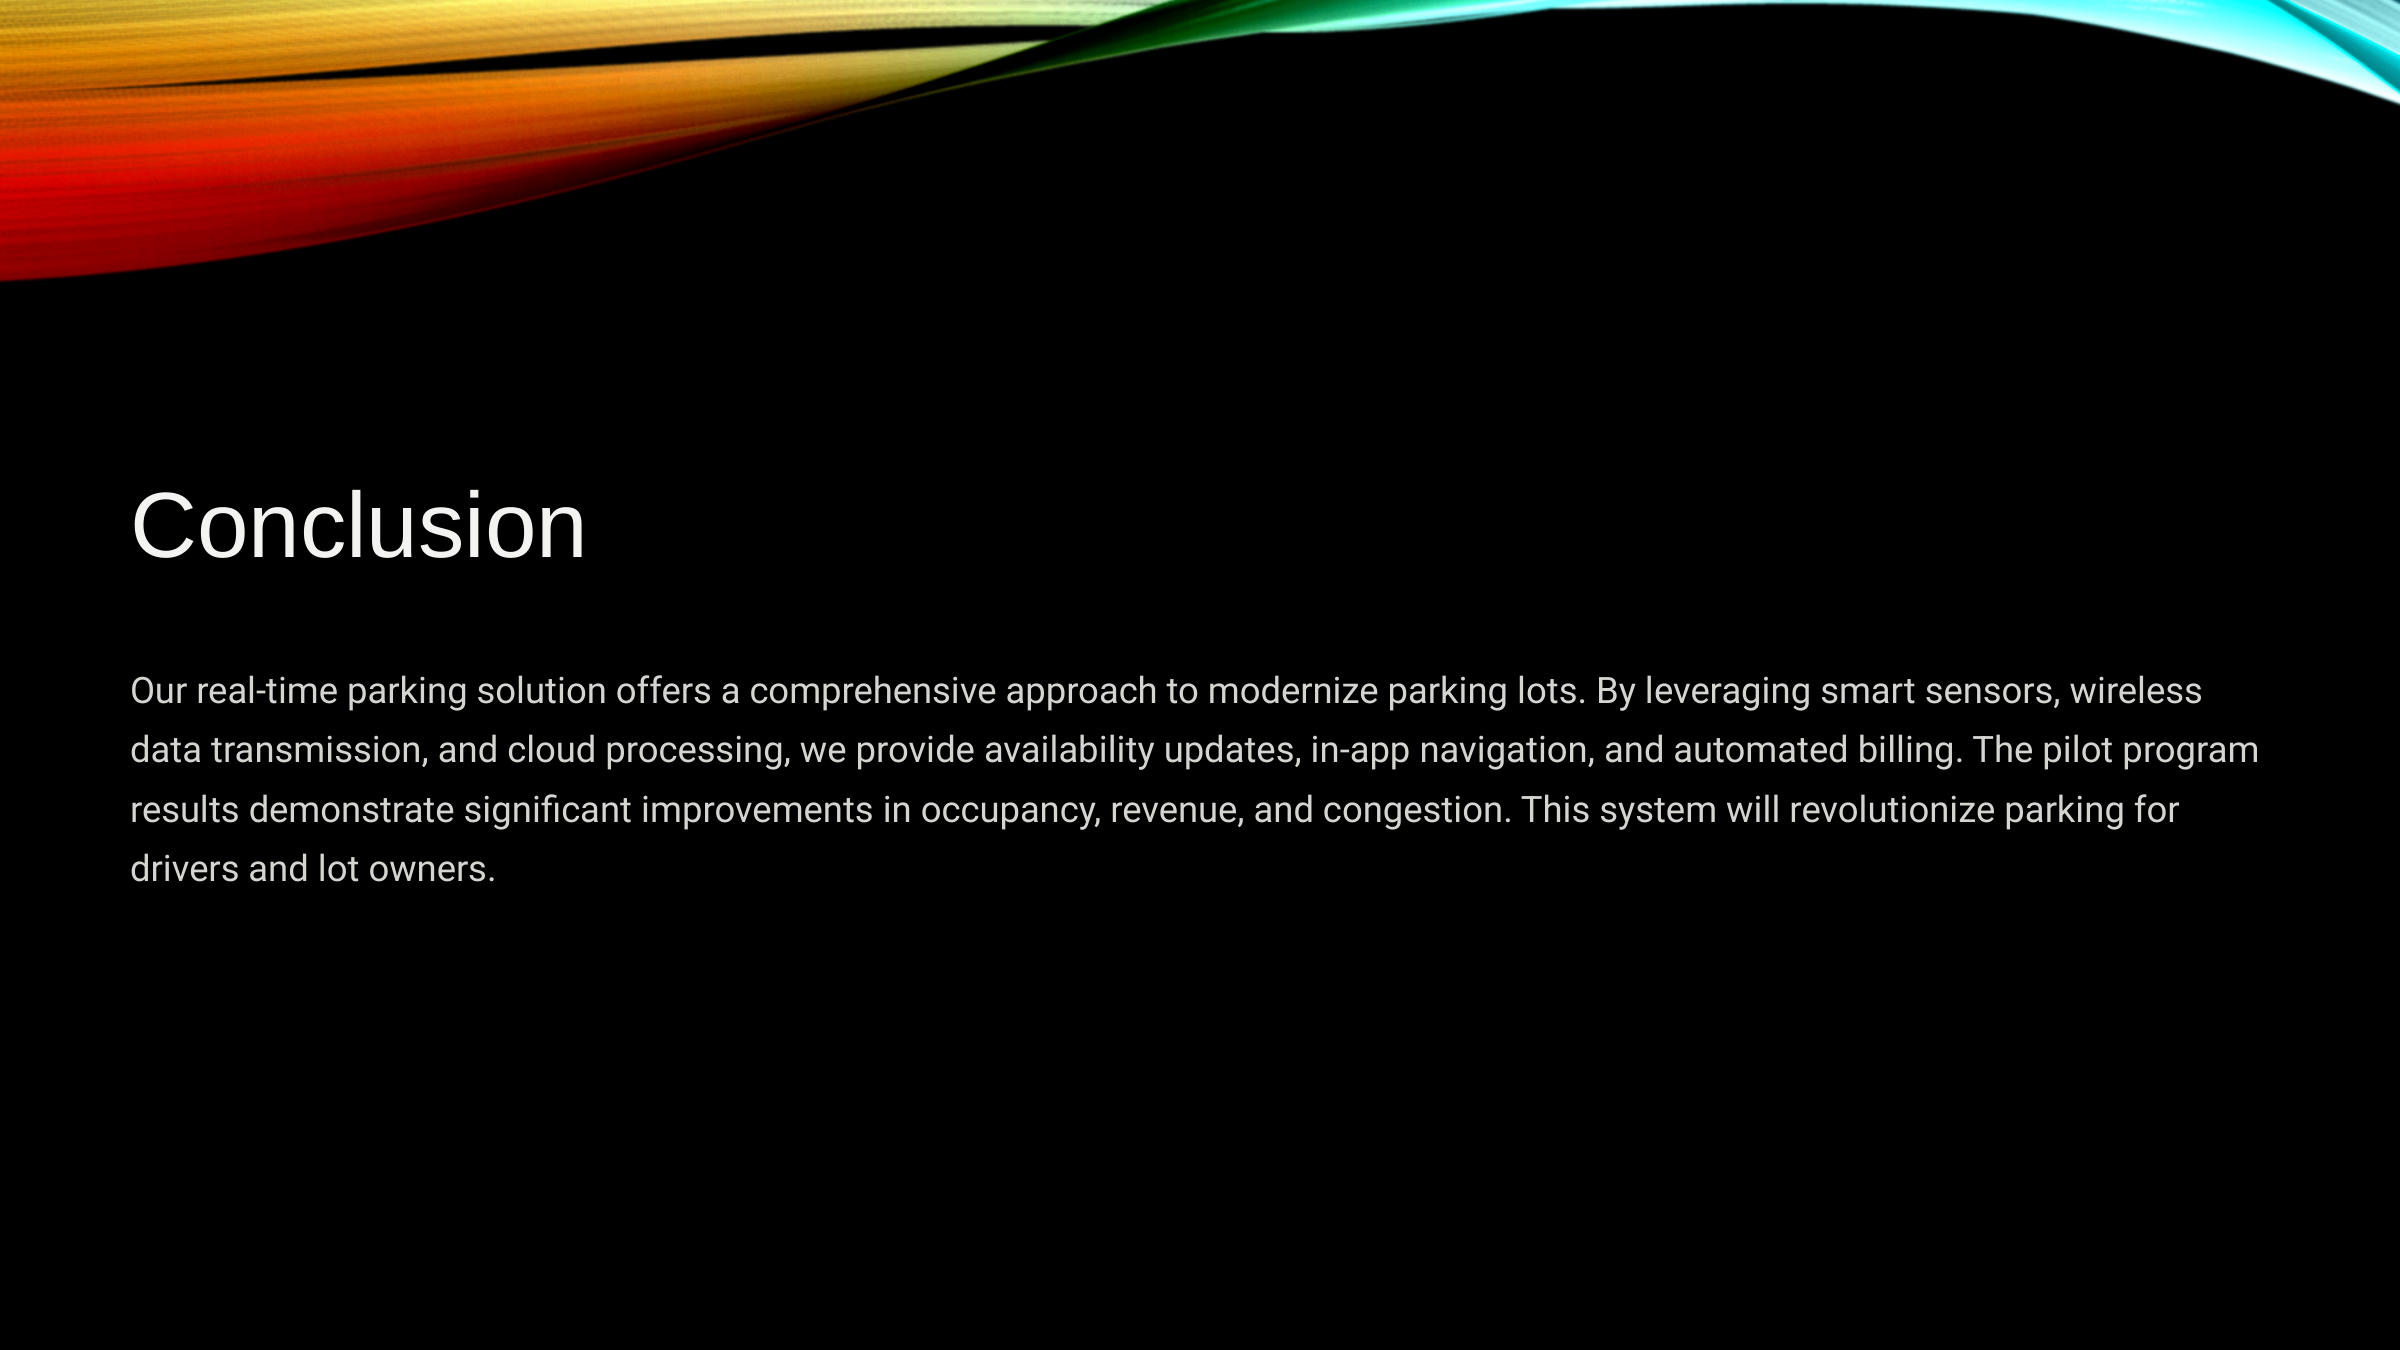

Conclusion
Our real-time parking solution offers a comprehensive approach to modernize parking lots. By leveraging smart sensors, wireless data transmission, and cloud processing, we provide availability updates, in-app navigation, and automated billing. The pilot program results demonstrate significant improvements in occupancy, revenue, and congestion. This system will revolutionize parking for drivers and lot owners.